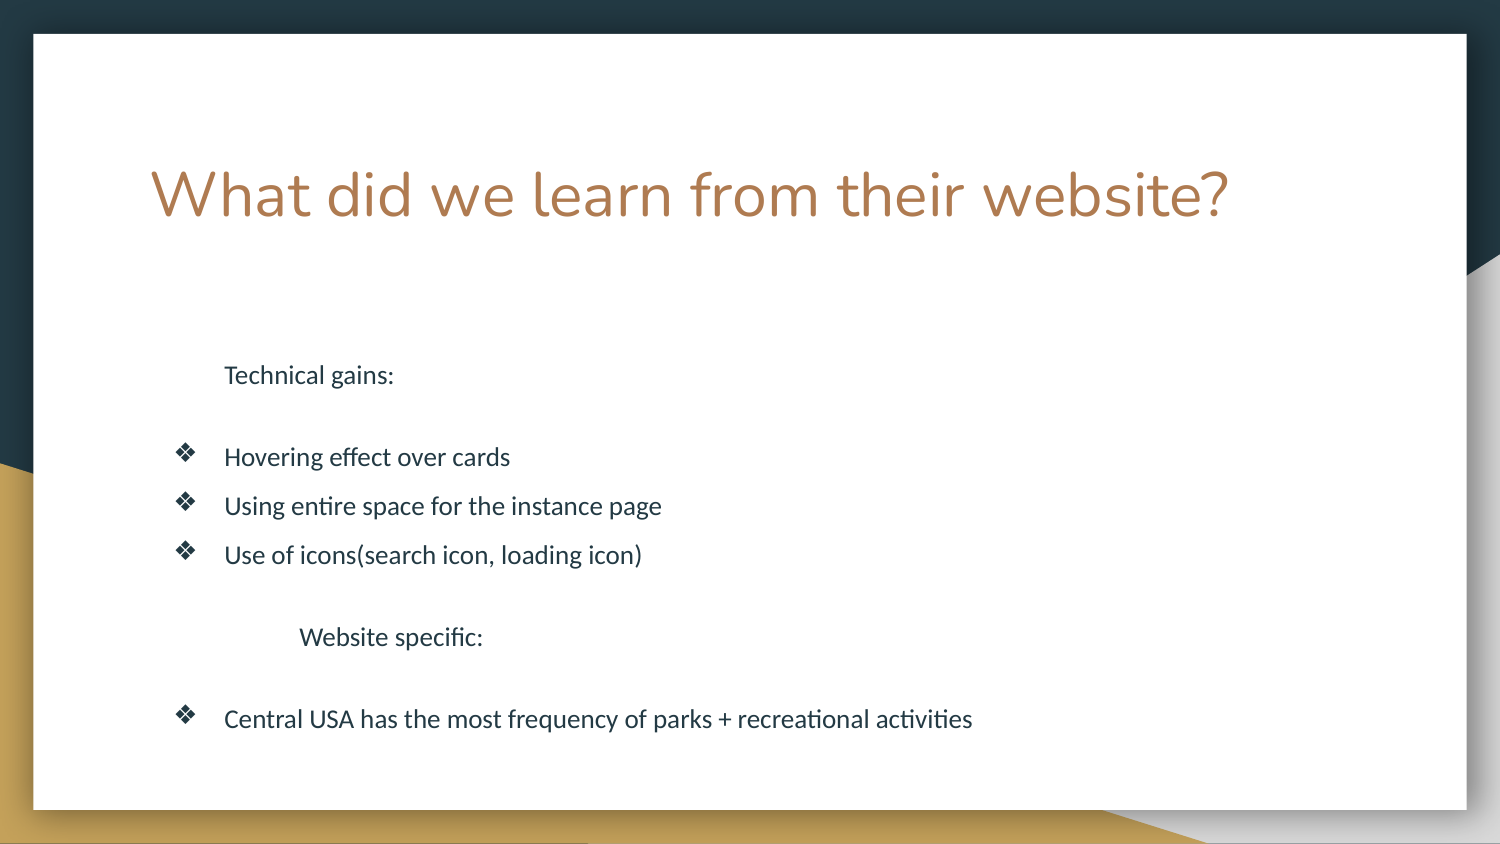

# What did we learn from their website?
Technical gains:
Hovering effect over cards
Using entire space for the instance page
Use of icons(search icon, loading icon)
	Website specific:
Central USA has the most frequency of parks + recreational activities